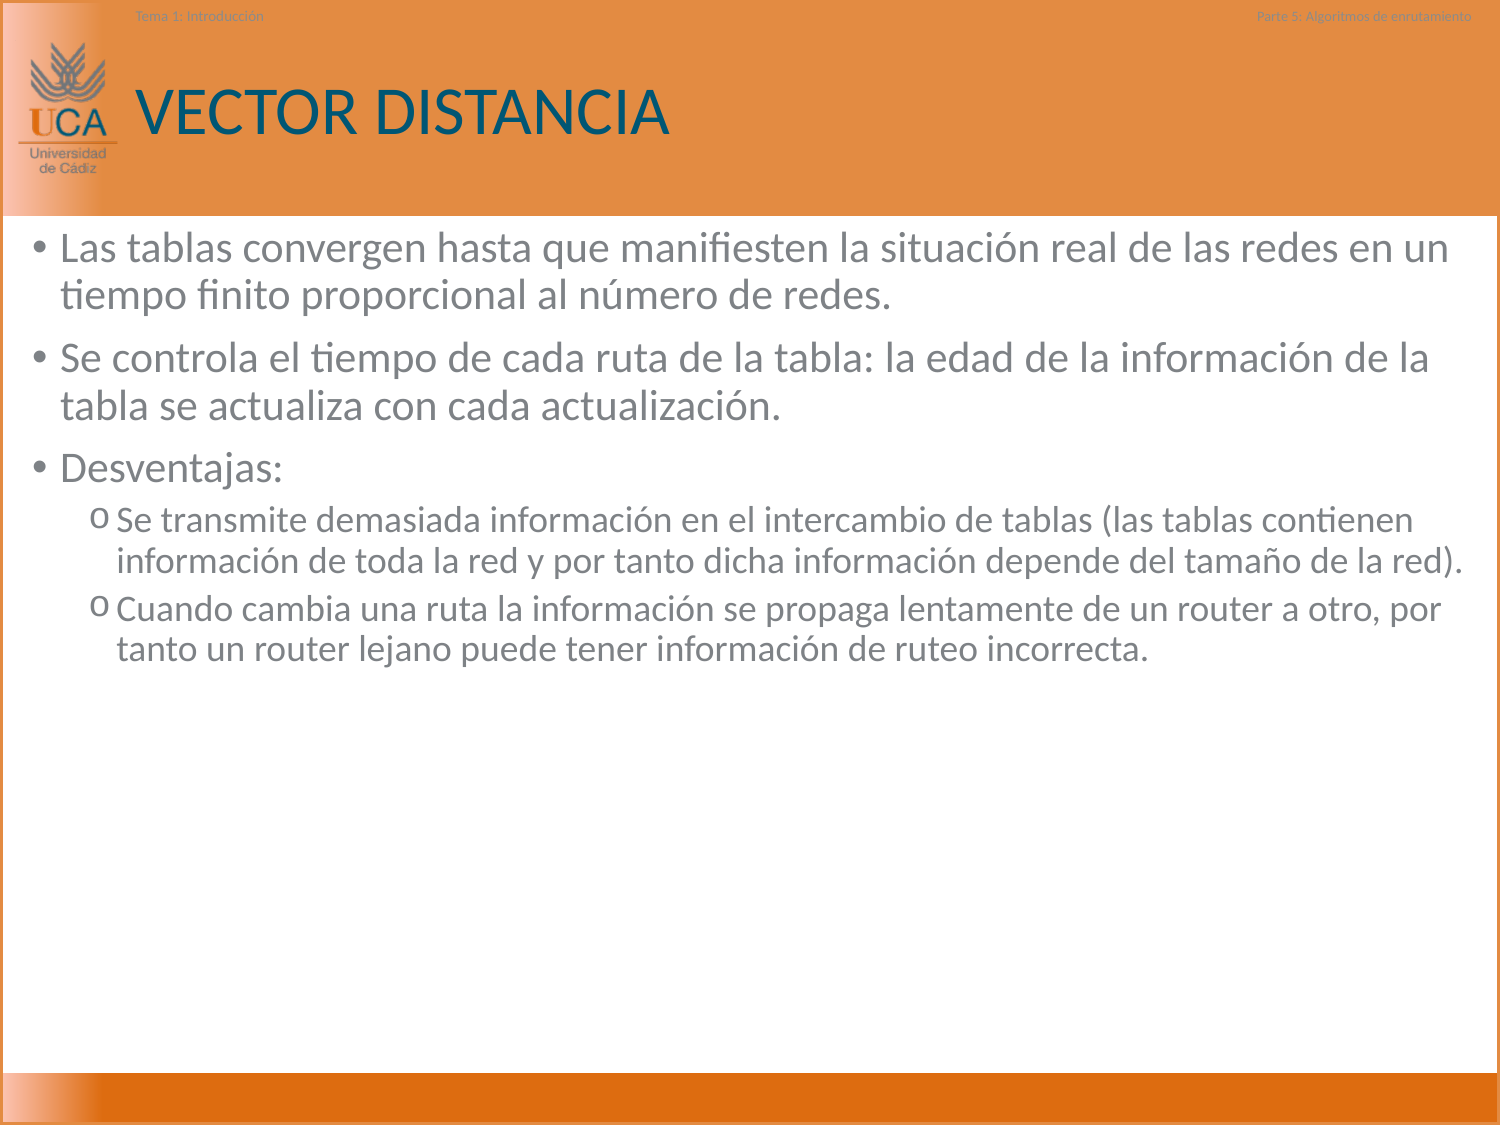

Tema 1: Introducción

Parte 5: Algoritmos de enrutamiento
# VECTOR DISTANCIA
Las tablas convergen hasta que manifiesten la situación real de las redes en un tiempo finito proporcional al número de redes.
Se controla el tiempo de cada ruta de la tabla: la edad de la información de la tabla se actualiza con cada actualización.
Desventajas:
Se transmite demasiada información en el intercambio de tablas (las tablas contienen información de toda la red y por tanto dicha información depende del tamaño de la red).
Cuando cambia una ruta la información se propaga lentamente de un router a otro, por tanto un router lejano puede tener información de ruteo incorrecta.